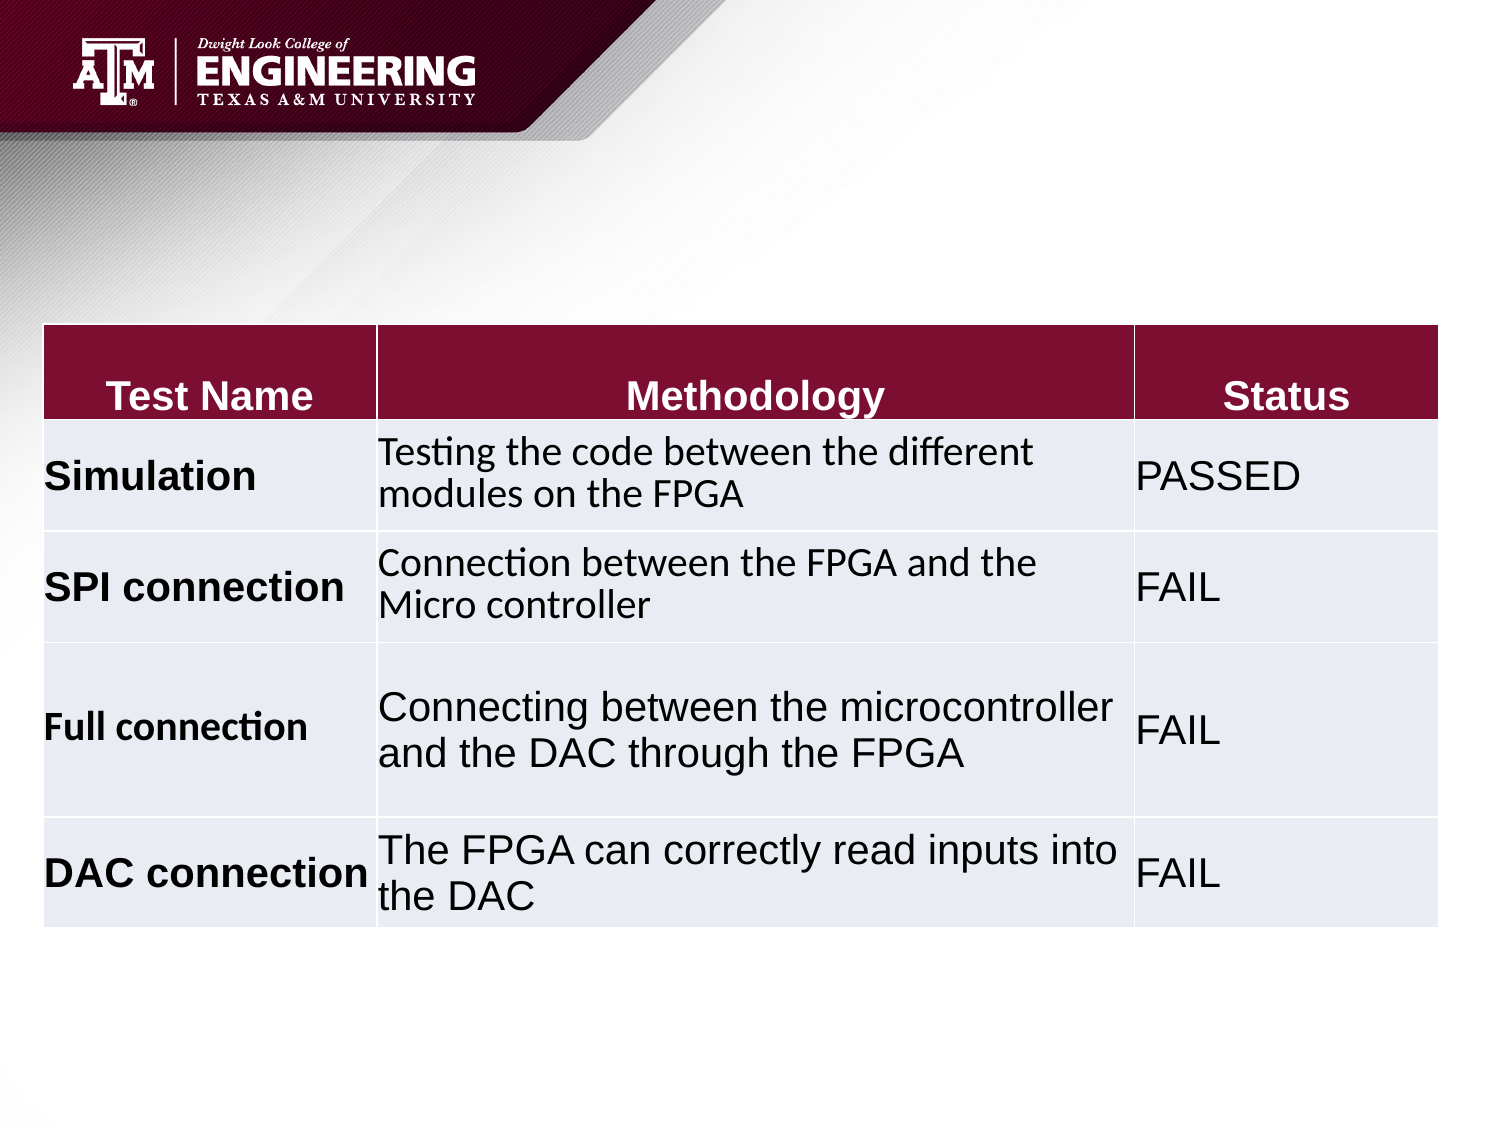

| Test Name | Methodology | Status |
| --- | --- | --- |
| Simulation | Testing the code between the different modules on the FPGA | PASSED |
| SPI connection | Connection between the FPGA and the Micro controller | FAIL |
| Full connection | Connecting between the microcontroller and the DAC through the FPGA | FAIL |
| DAC connection | The FPGA can correctly read inputs into the DAC | FAIL |